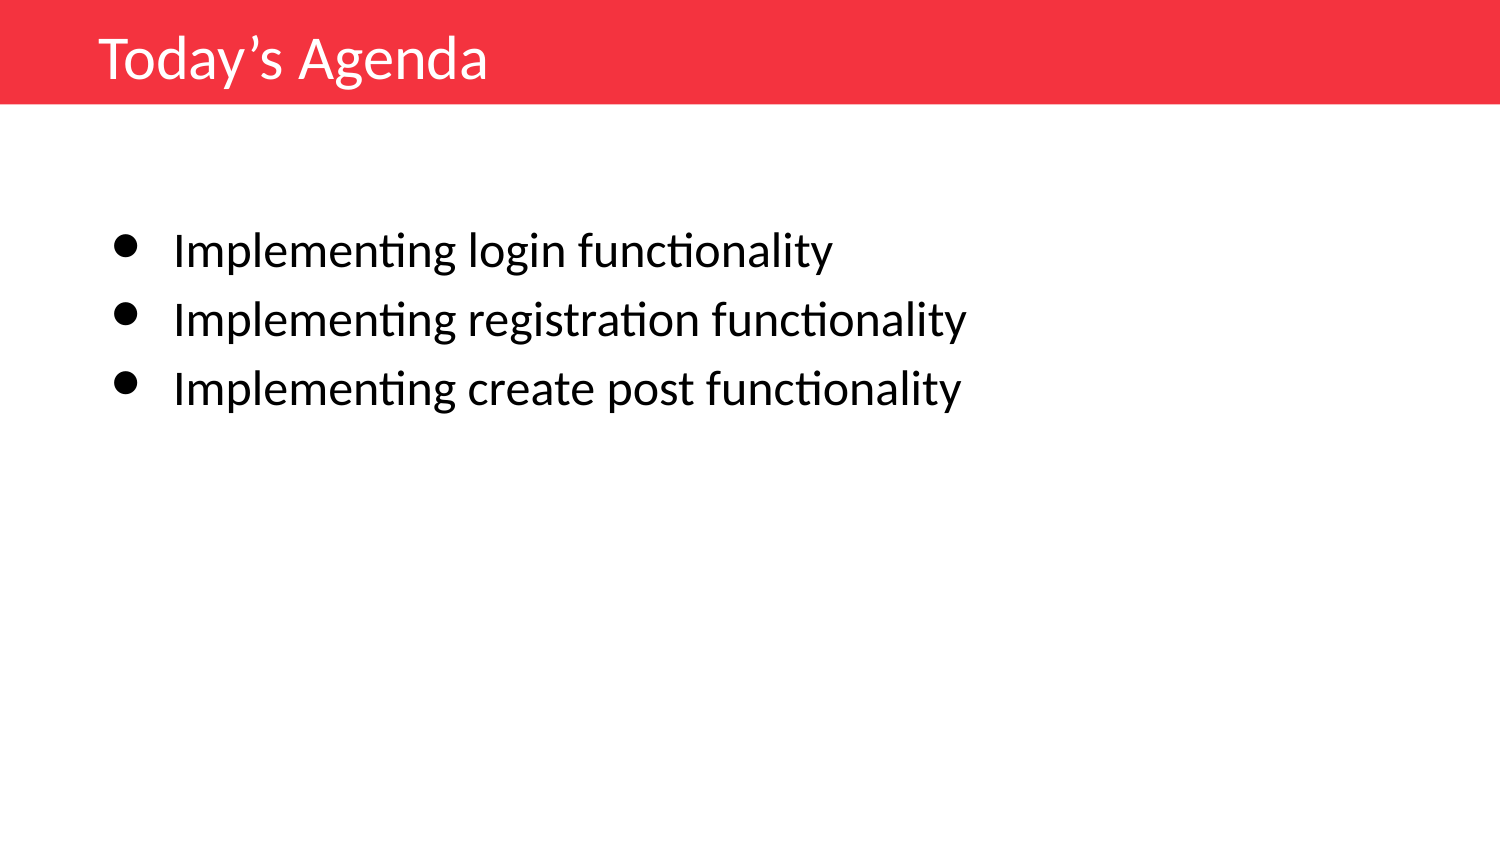

Today’s Agenda

Implementing login functionality
Implementing registration functionality
Implementing create post functionality